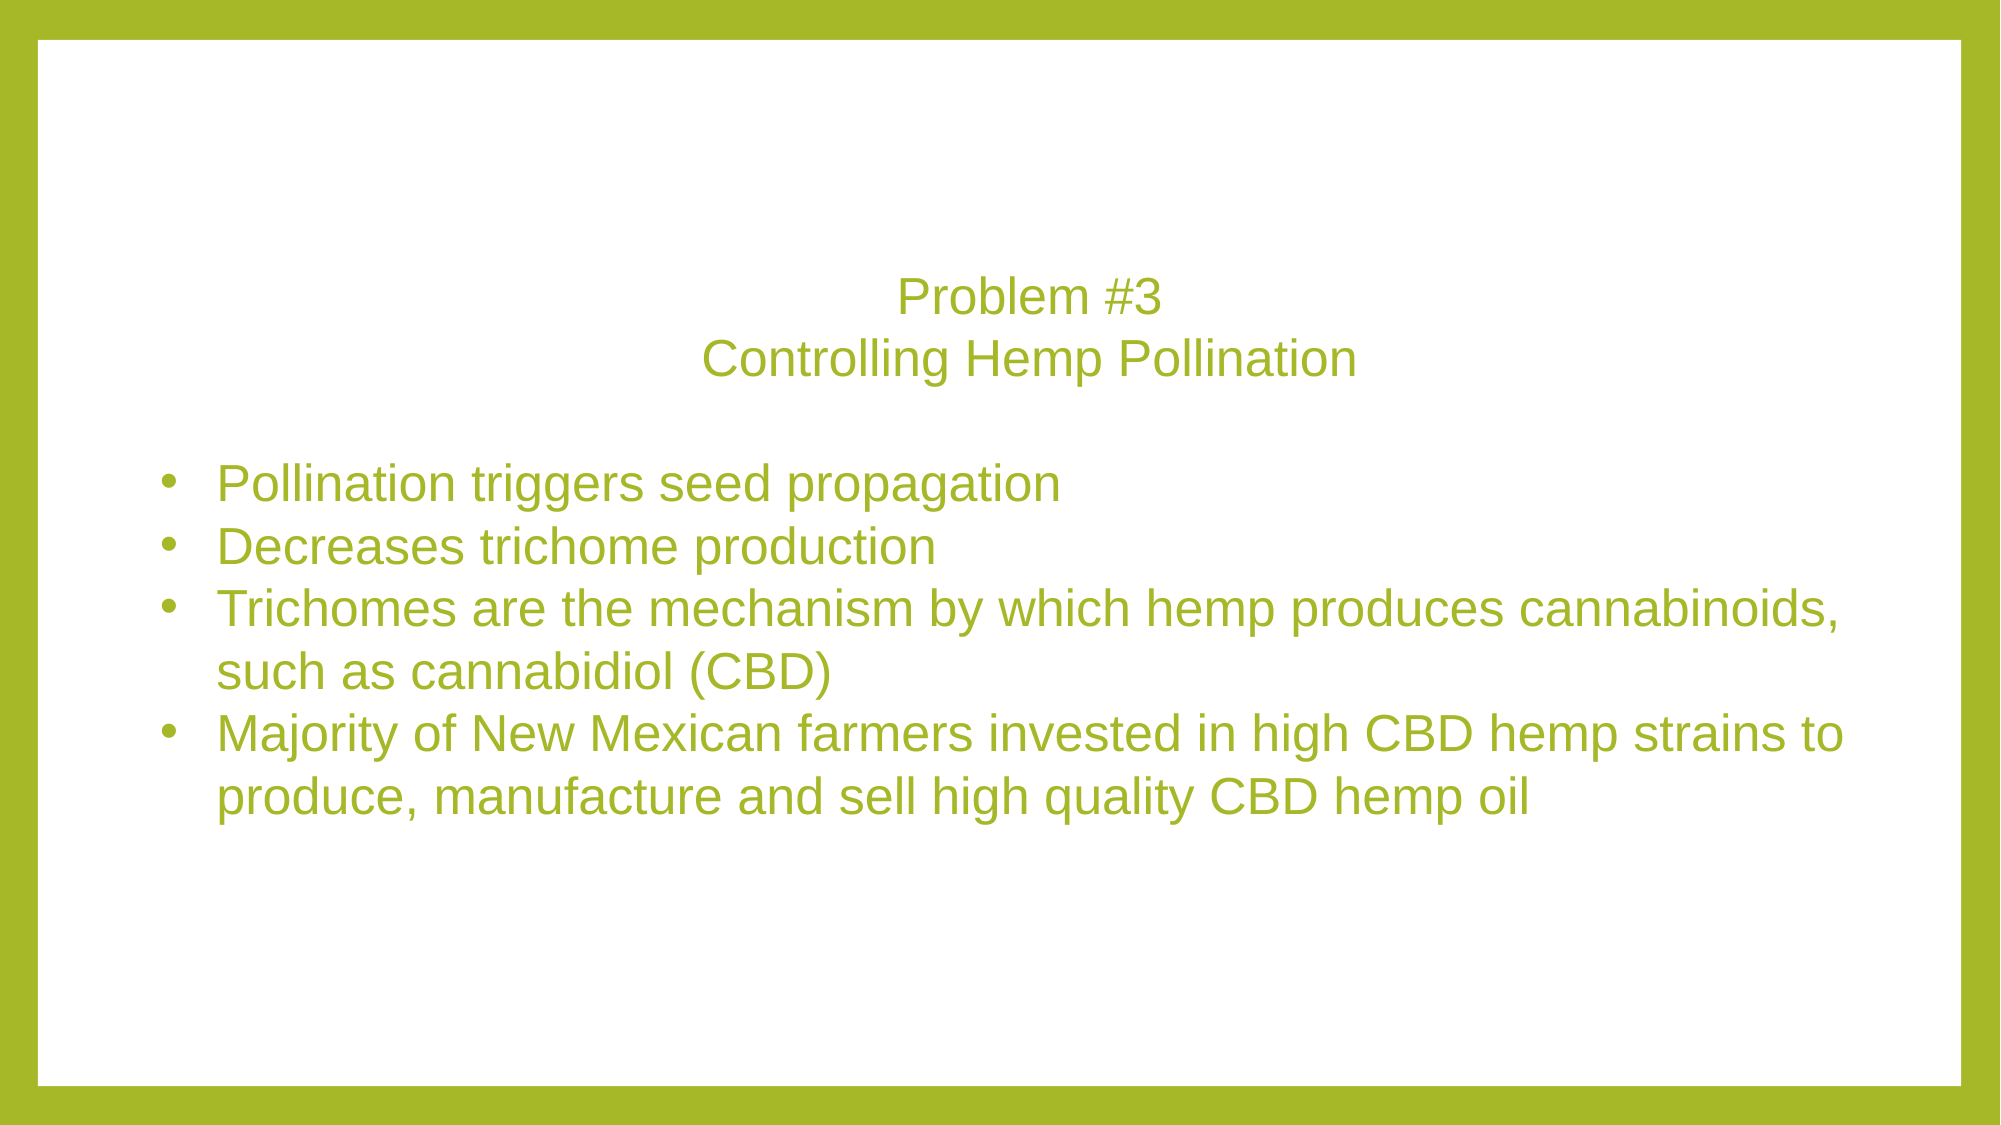

Problem #3
Controlling Hemp Pollination

Pollination triggers seed propagation
Decreases trichome production
Trichomes are the mechanism by which hemp produces cannabinoids, such as cannabidiol (CBD)
Majority of New Mexican farmers invested in high CBD hemp strains to produce, manufacture and sell high quality CBD hemp oil